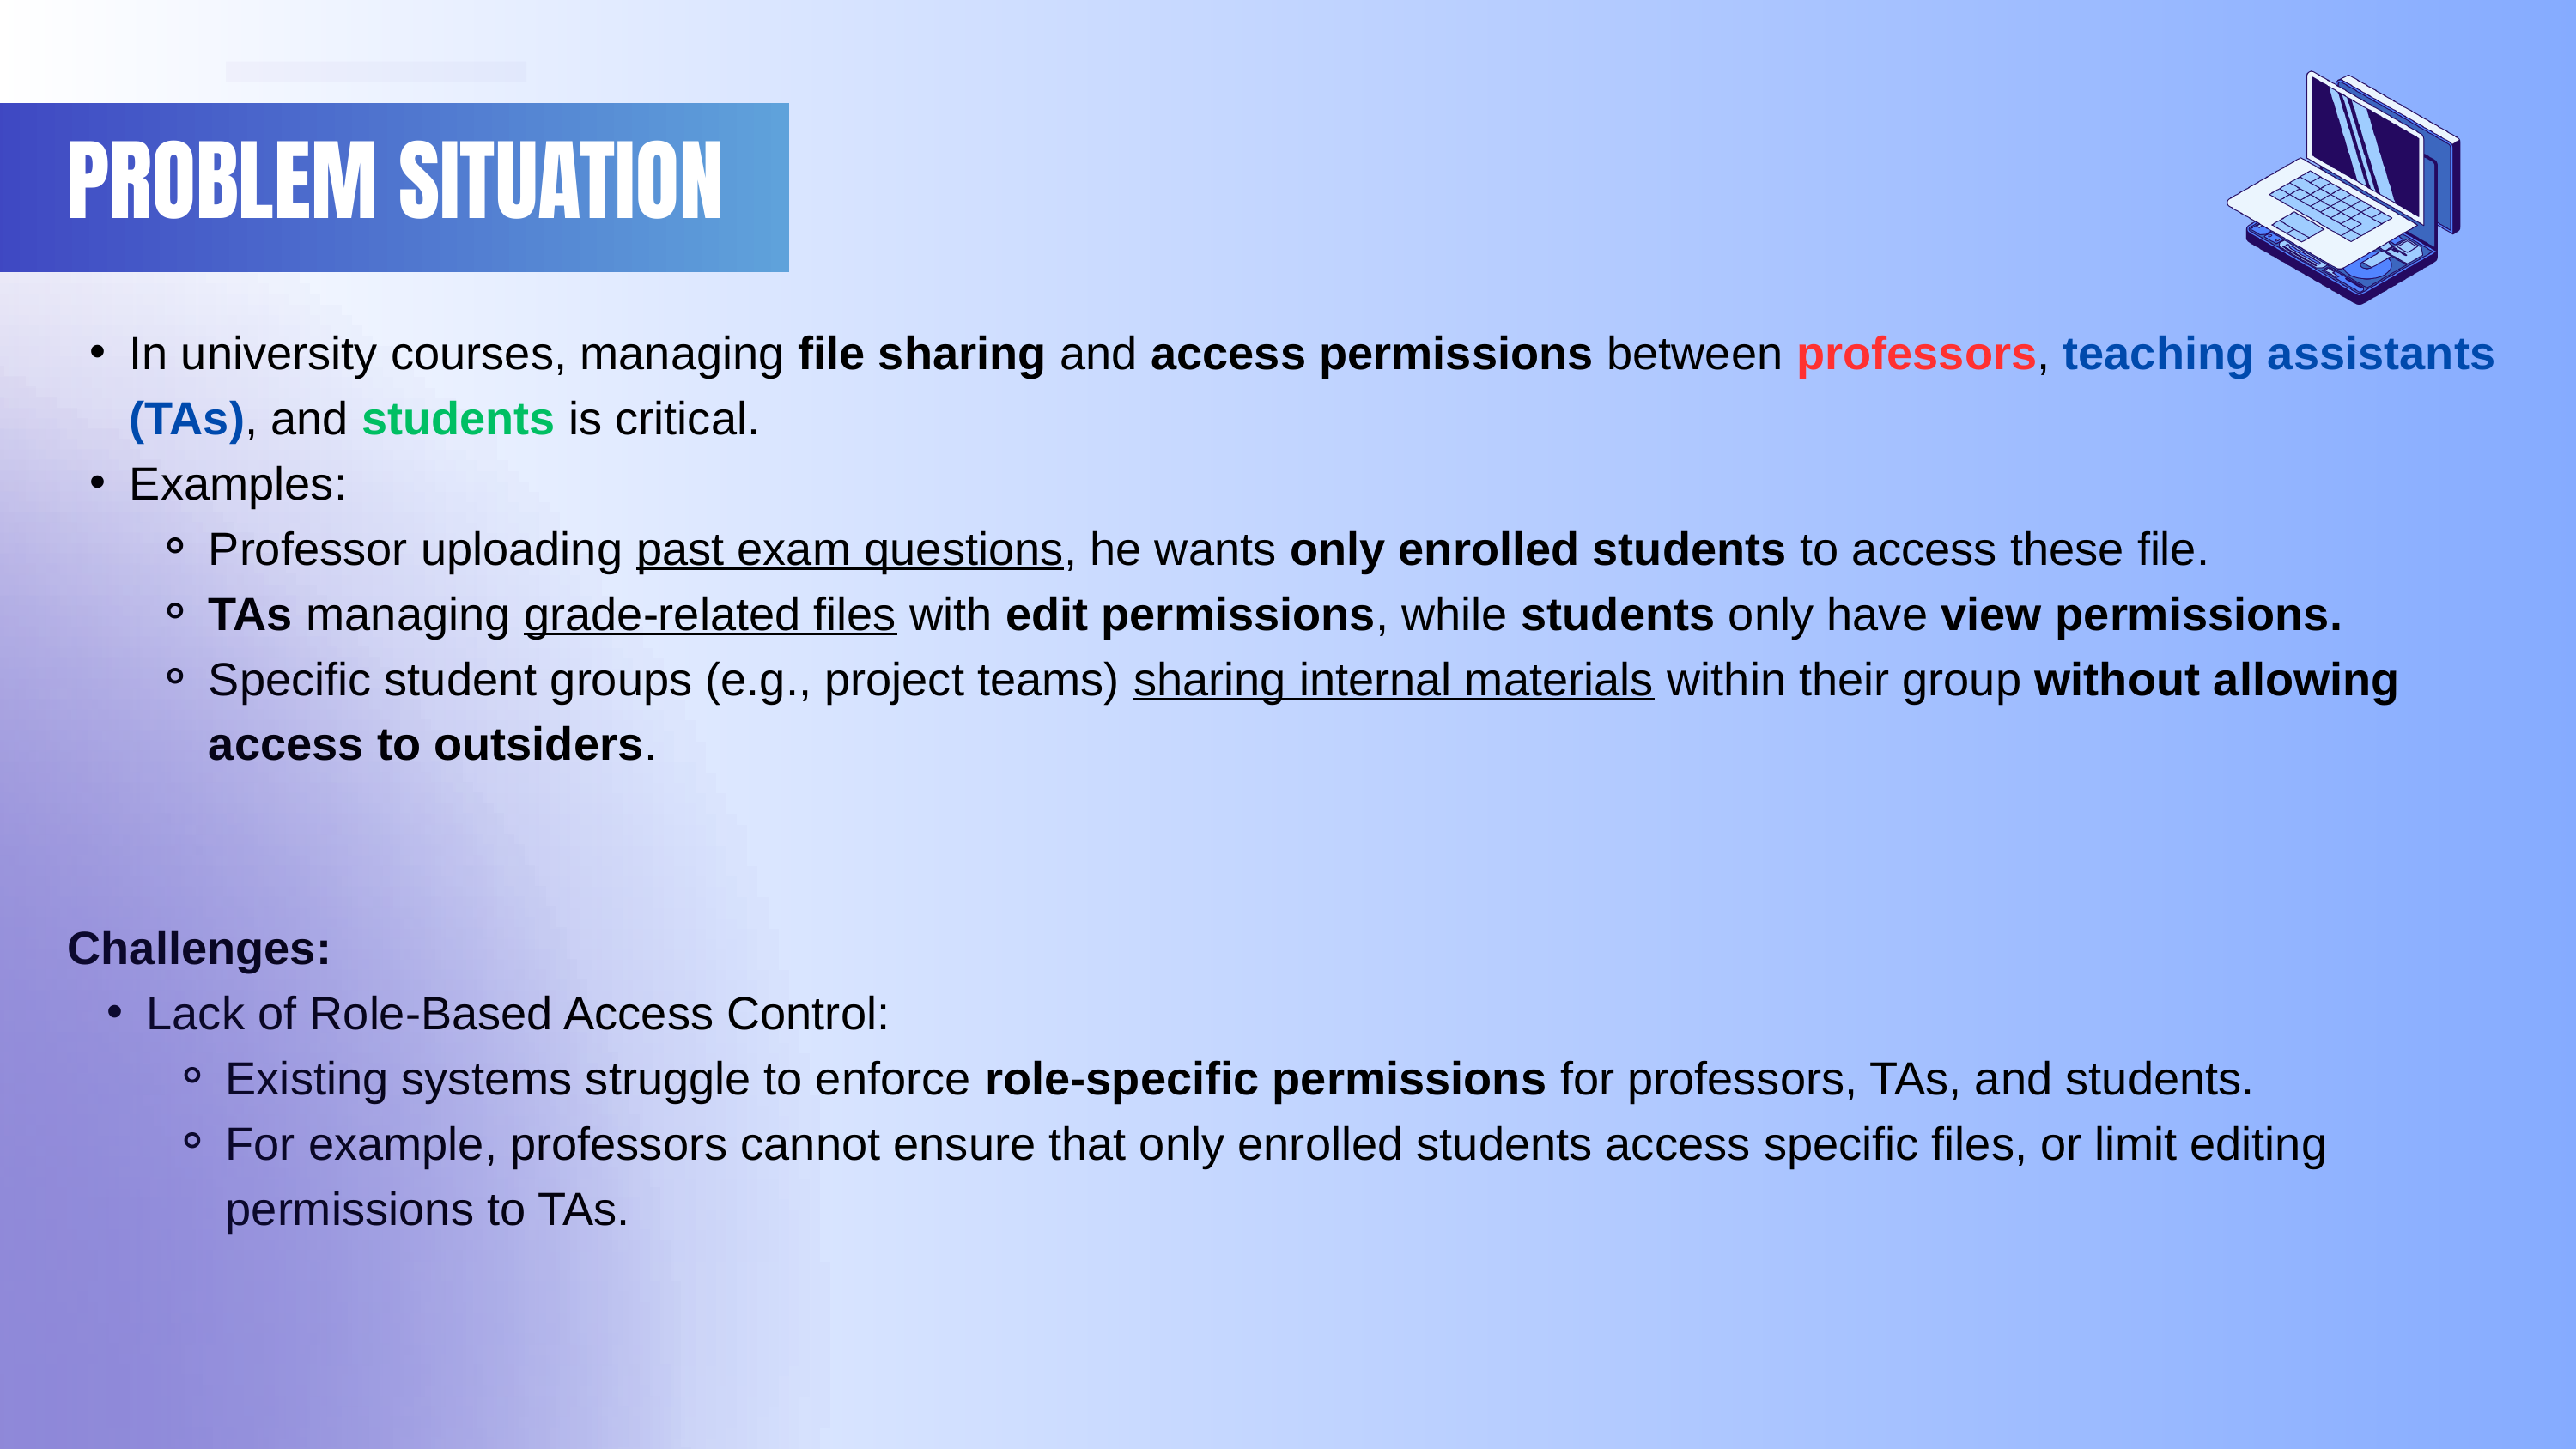

PROBLEM SITUATION

In university courses, managing file sharing and access permissions between professors, teaching assistants (TAs), and students is critical.
Examples:
Professor uploading past exam questions, he wants only enrolled students to access these file.
TAs managing grade-related files with edit permissions, while students only have view permissions.
Specific student groups (e.g., project teams) sharing internal materials within their group without allowing access to outsiders.

Challenges:
Lack of Role-Based Access Control:
Existing systems struggle to enforce role-specific permissions for professors, TAs, and students.
For example, professors cannot ensure that only enrolled students access specific files, or limit editing permissions to TAs.